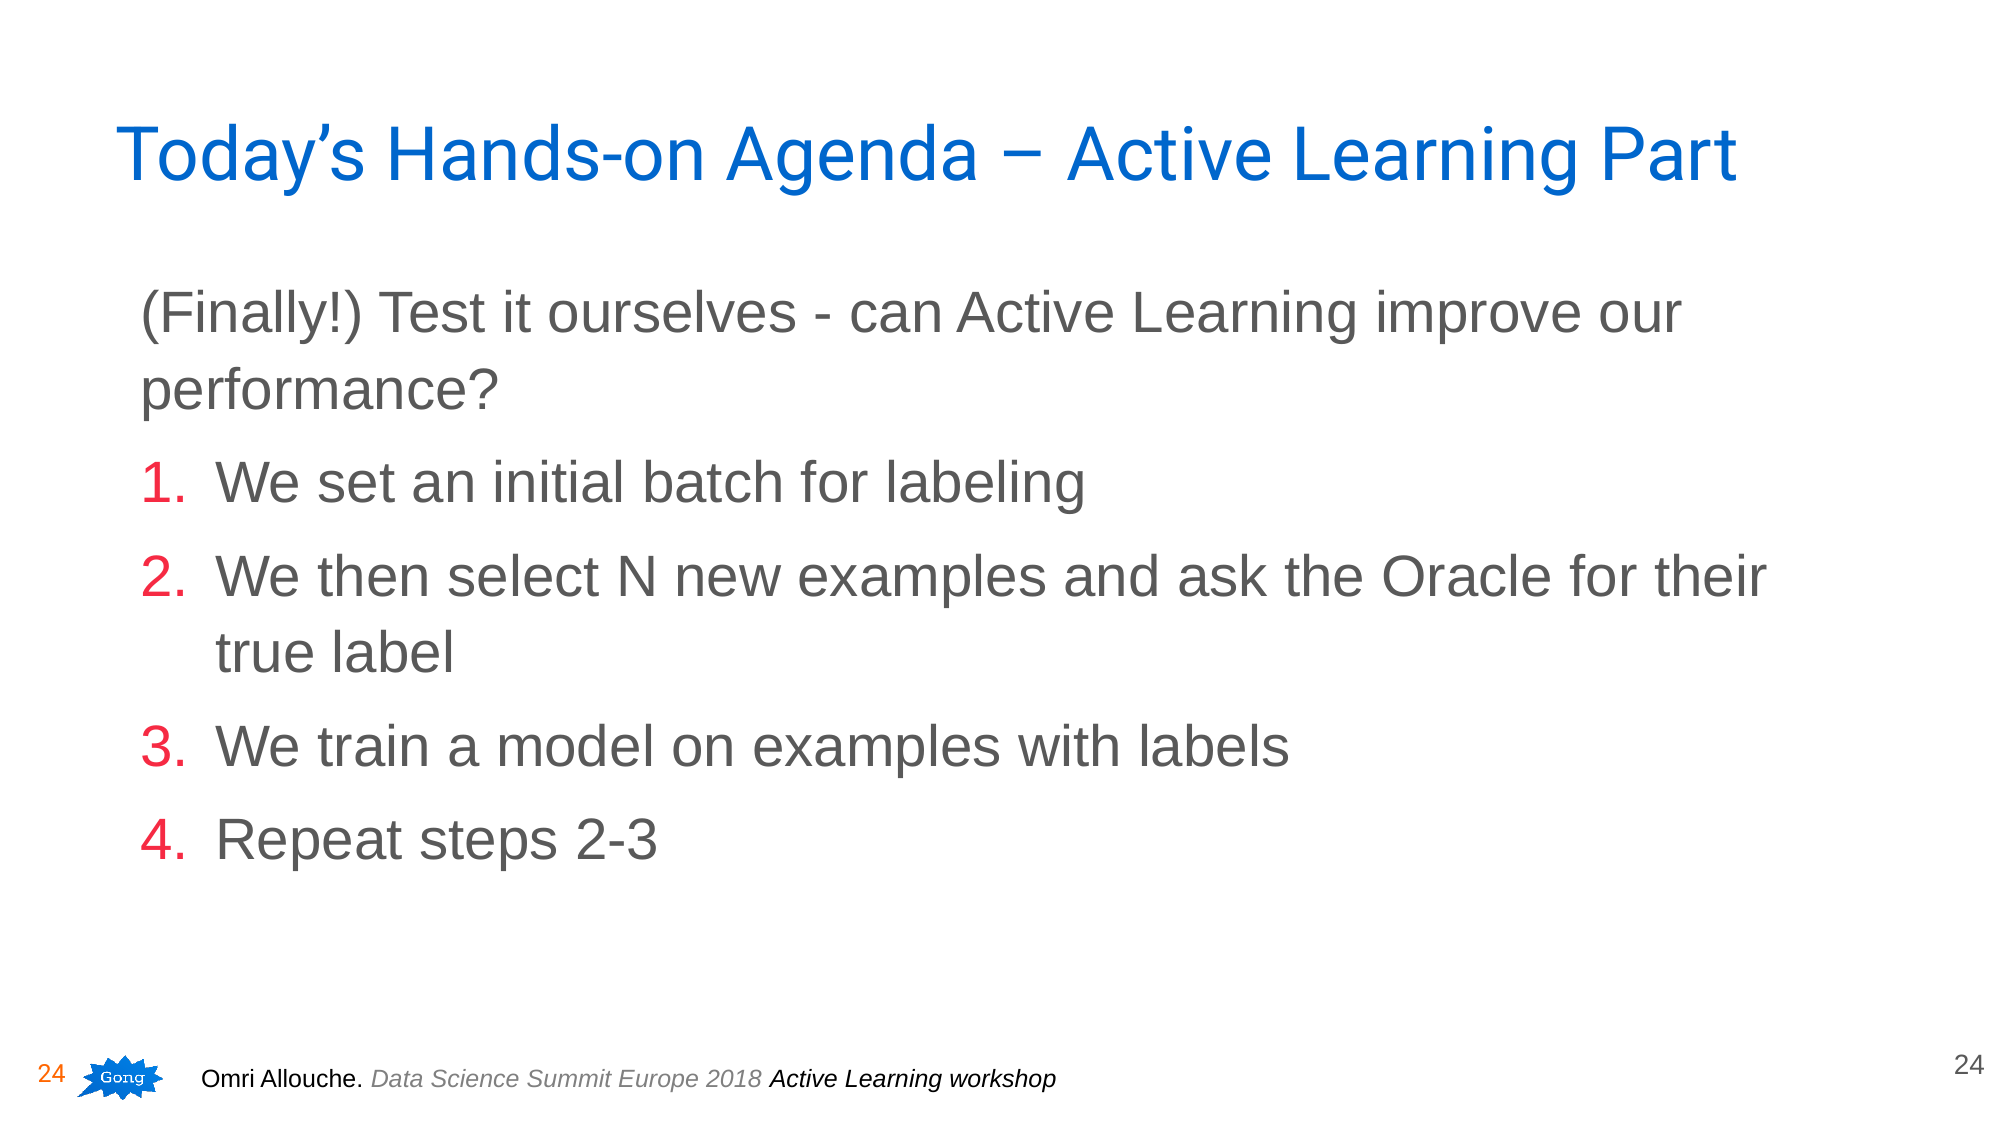

# Today’s Hands-on Agenda – Active Learning Part
(Finally!) Test it ourselves - can Active Learning improve our performance?
We set an initial batch for labeling
We then select N new examples and ask the Oracle for their true label
We train a model on examples with labels
Repeat steps 2-3
24